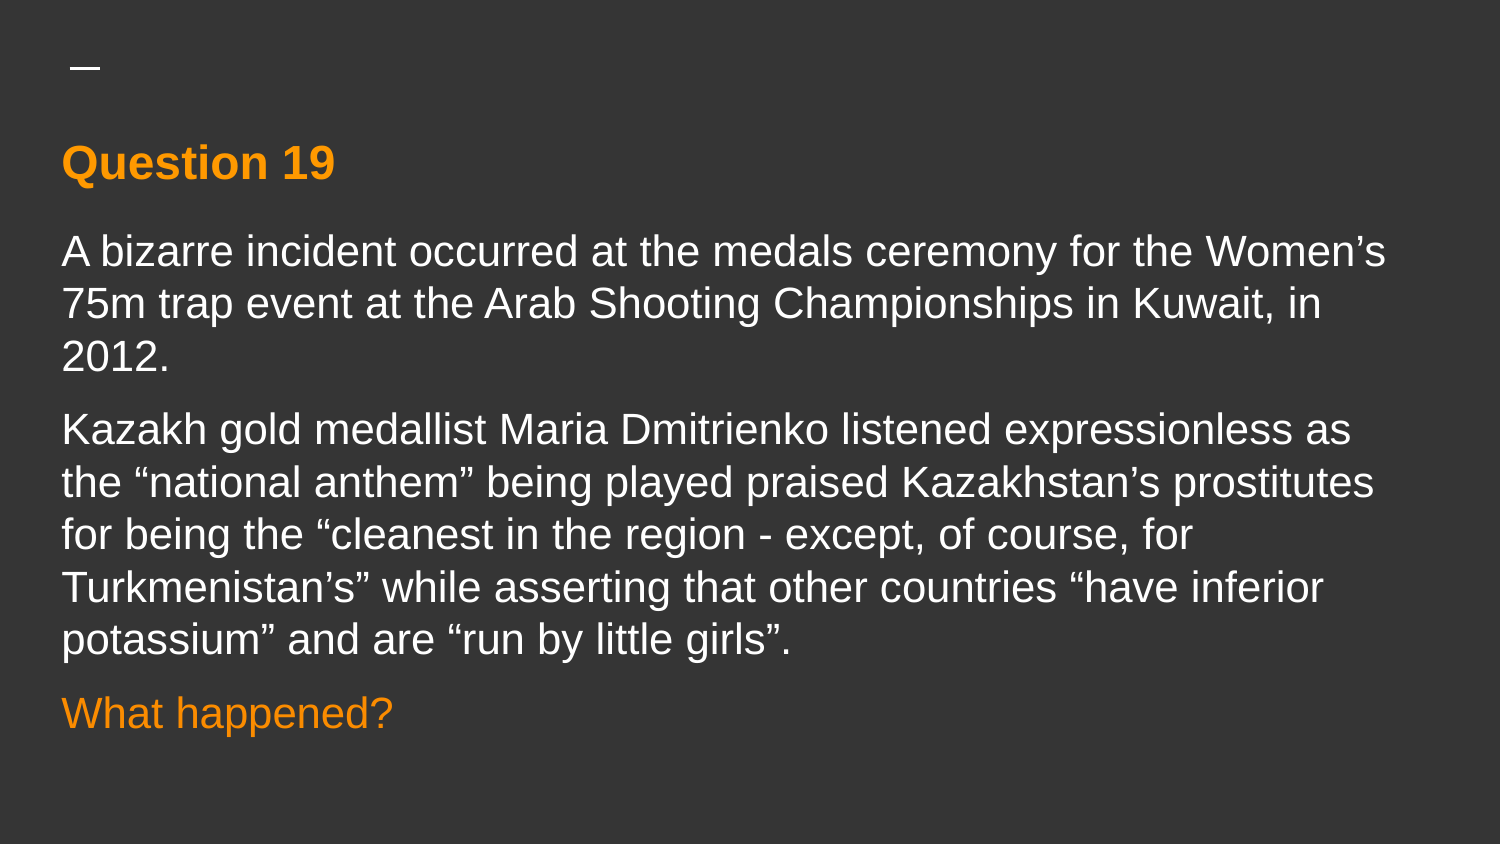

# Question 19
A bizarre incident occurred at the medals ceremony for the Women’s 75m trap event at the Arab Shooting Championships in Kuwait, in 2012.
Kazakh gold medallist Maria Dmitrienko listened expressionless as the “national anthem” being played praised Kazakhstan’s prostitutes for being the “cleanest in the region - except, of course, for Turkmenistan’s” while asserting that other countries “have inferior potassium” and are “run by little girls”.
What happened?